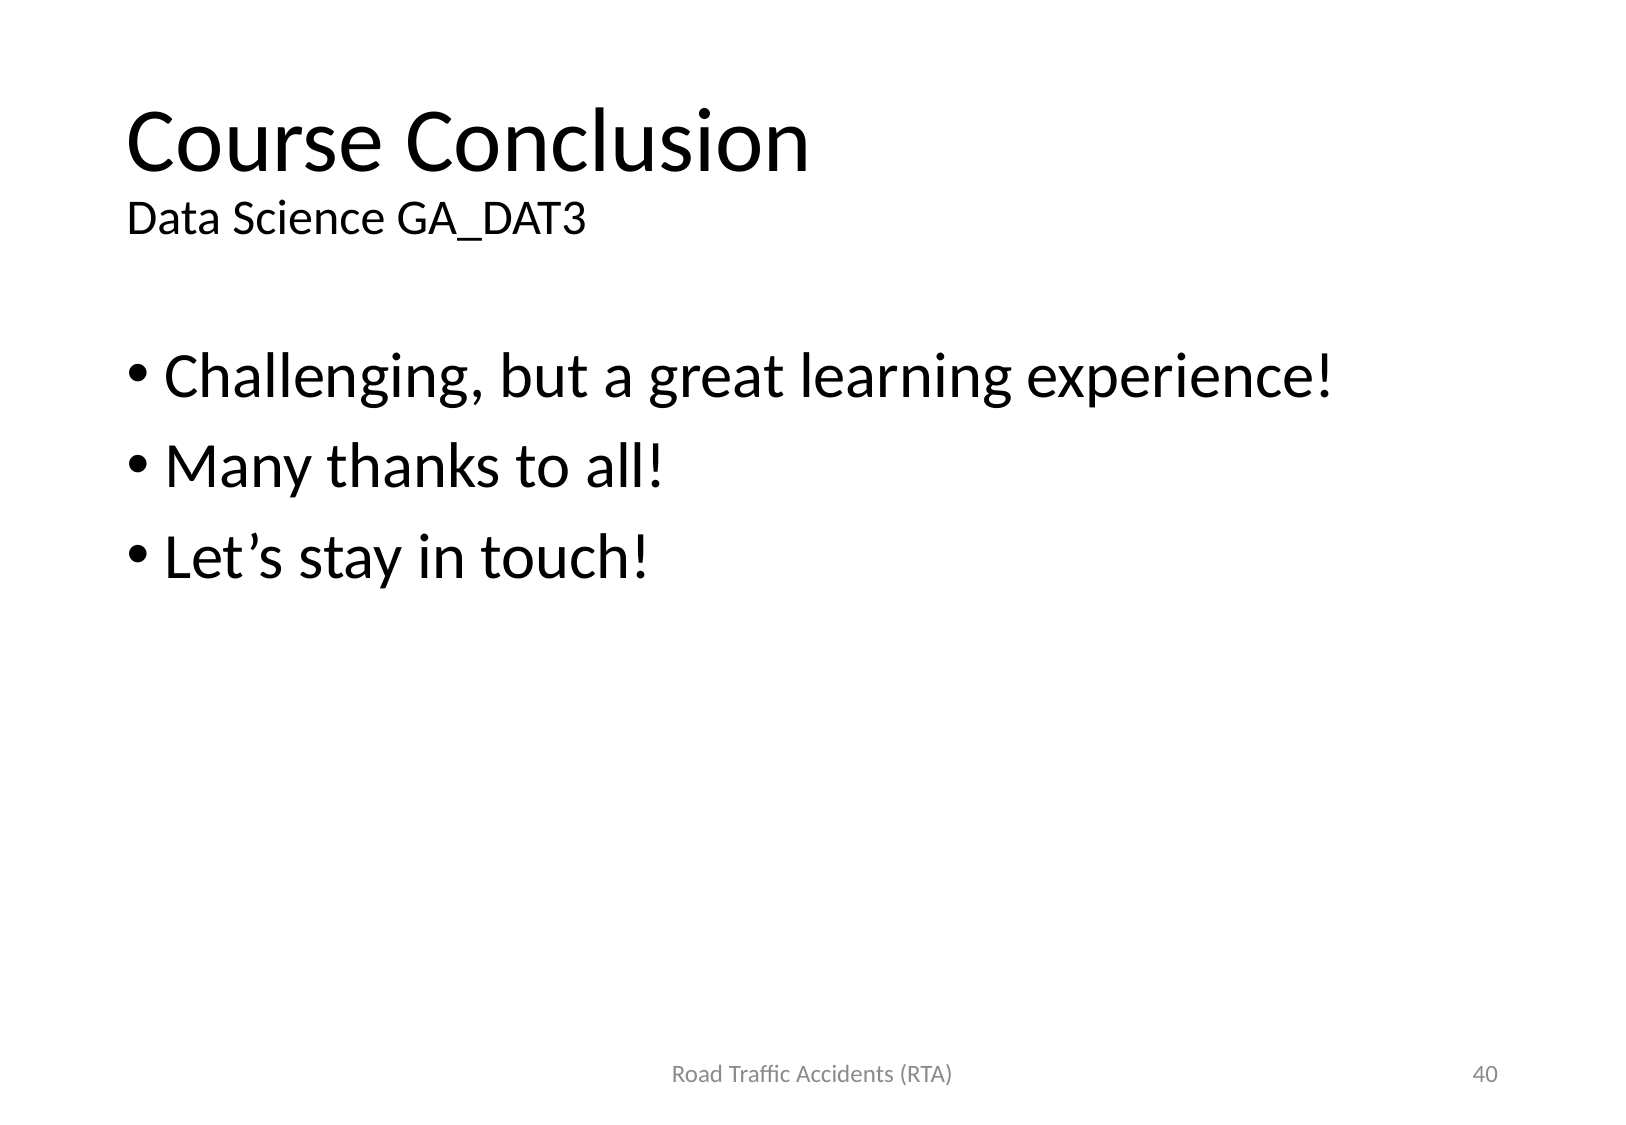

# Course Conclusion Data Science GA_DAT3
Challenging, but a great learning experience!
Many thanks to all!
Let’s stay in touch!

Road Traffic Accidents (RTA)
40